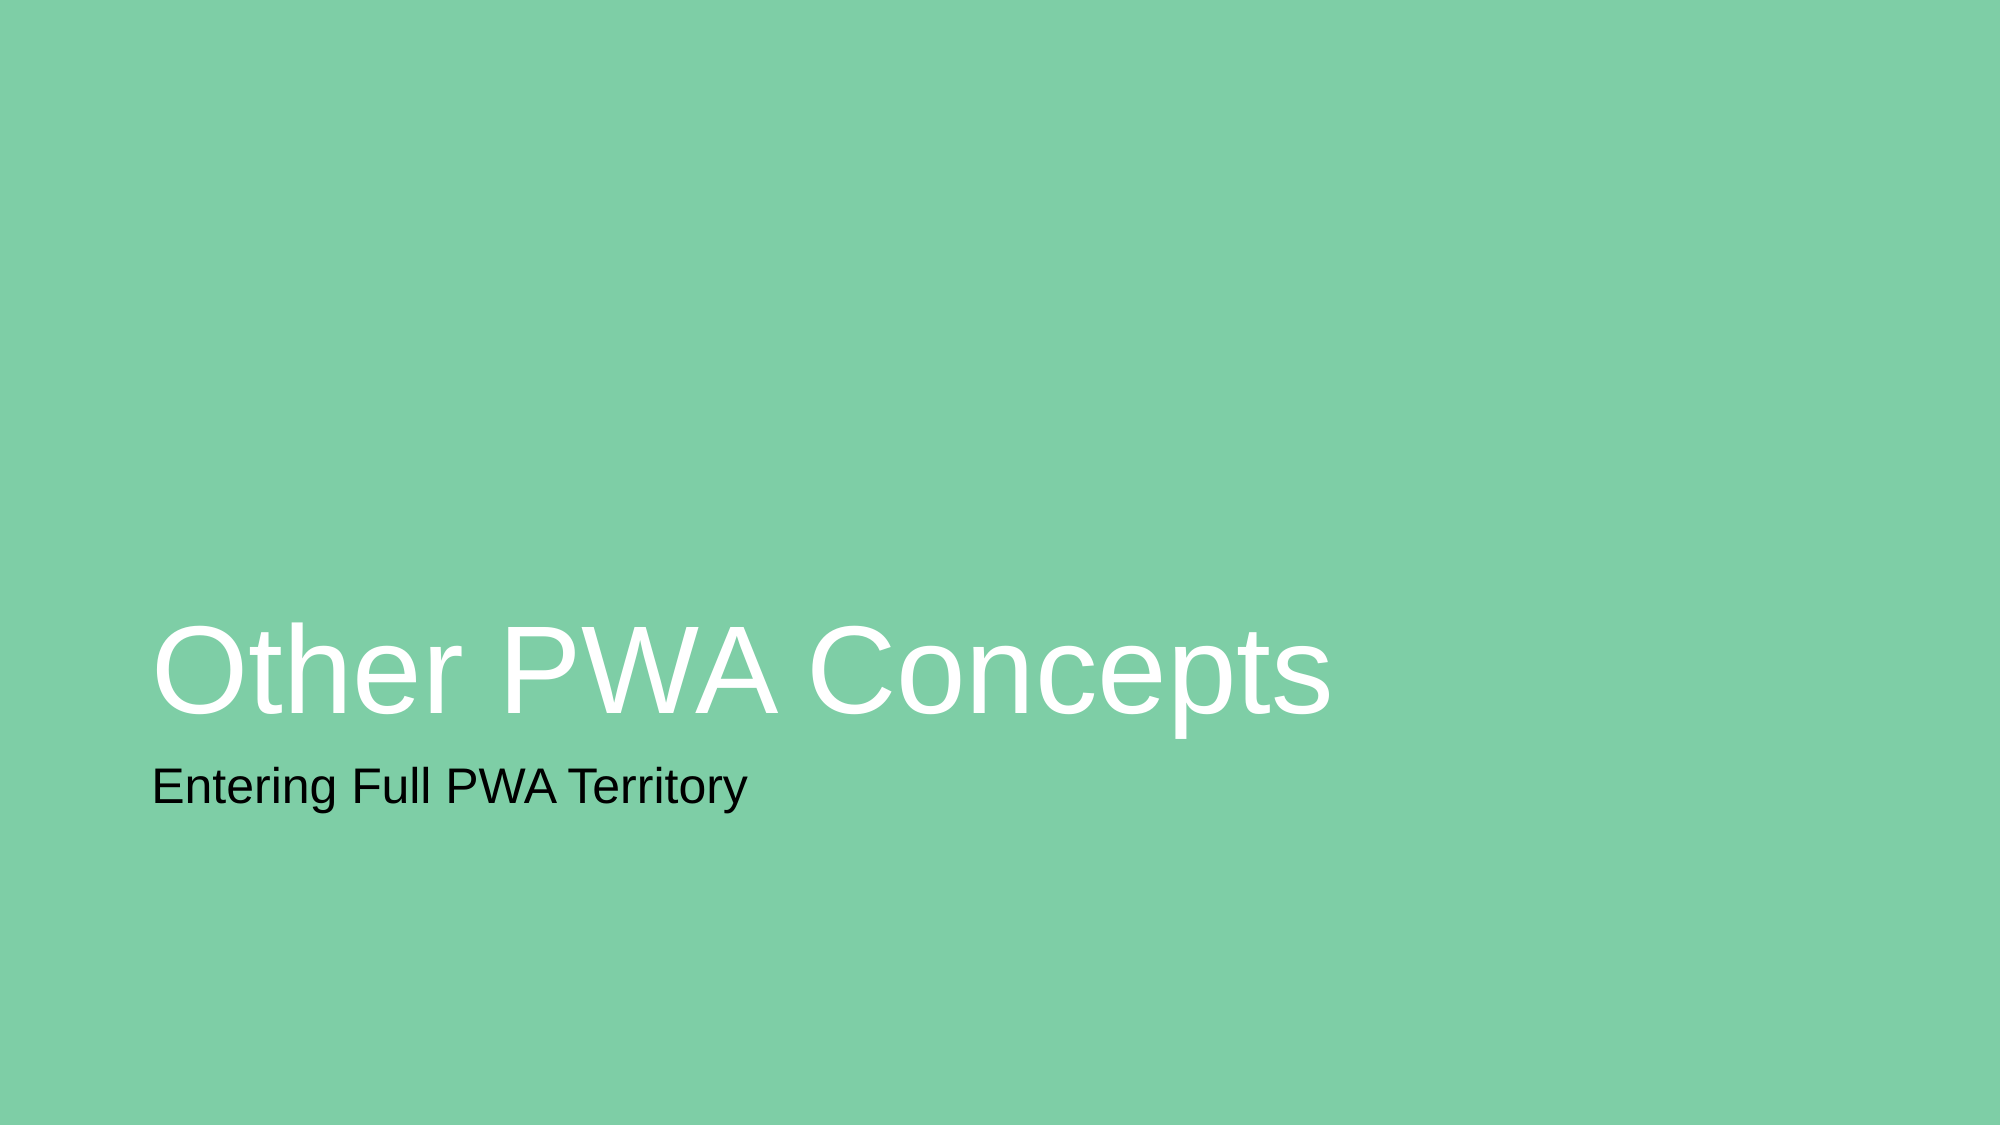

# Other PWA Concepts
Entering Full PWA Territory